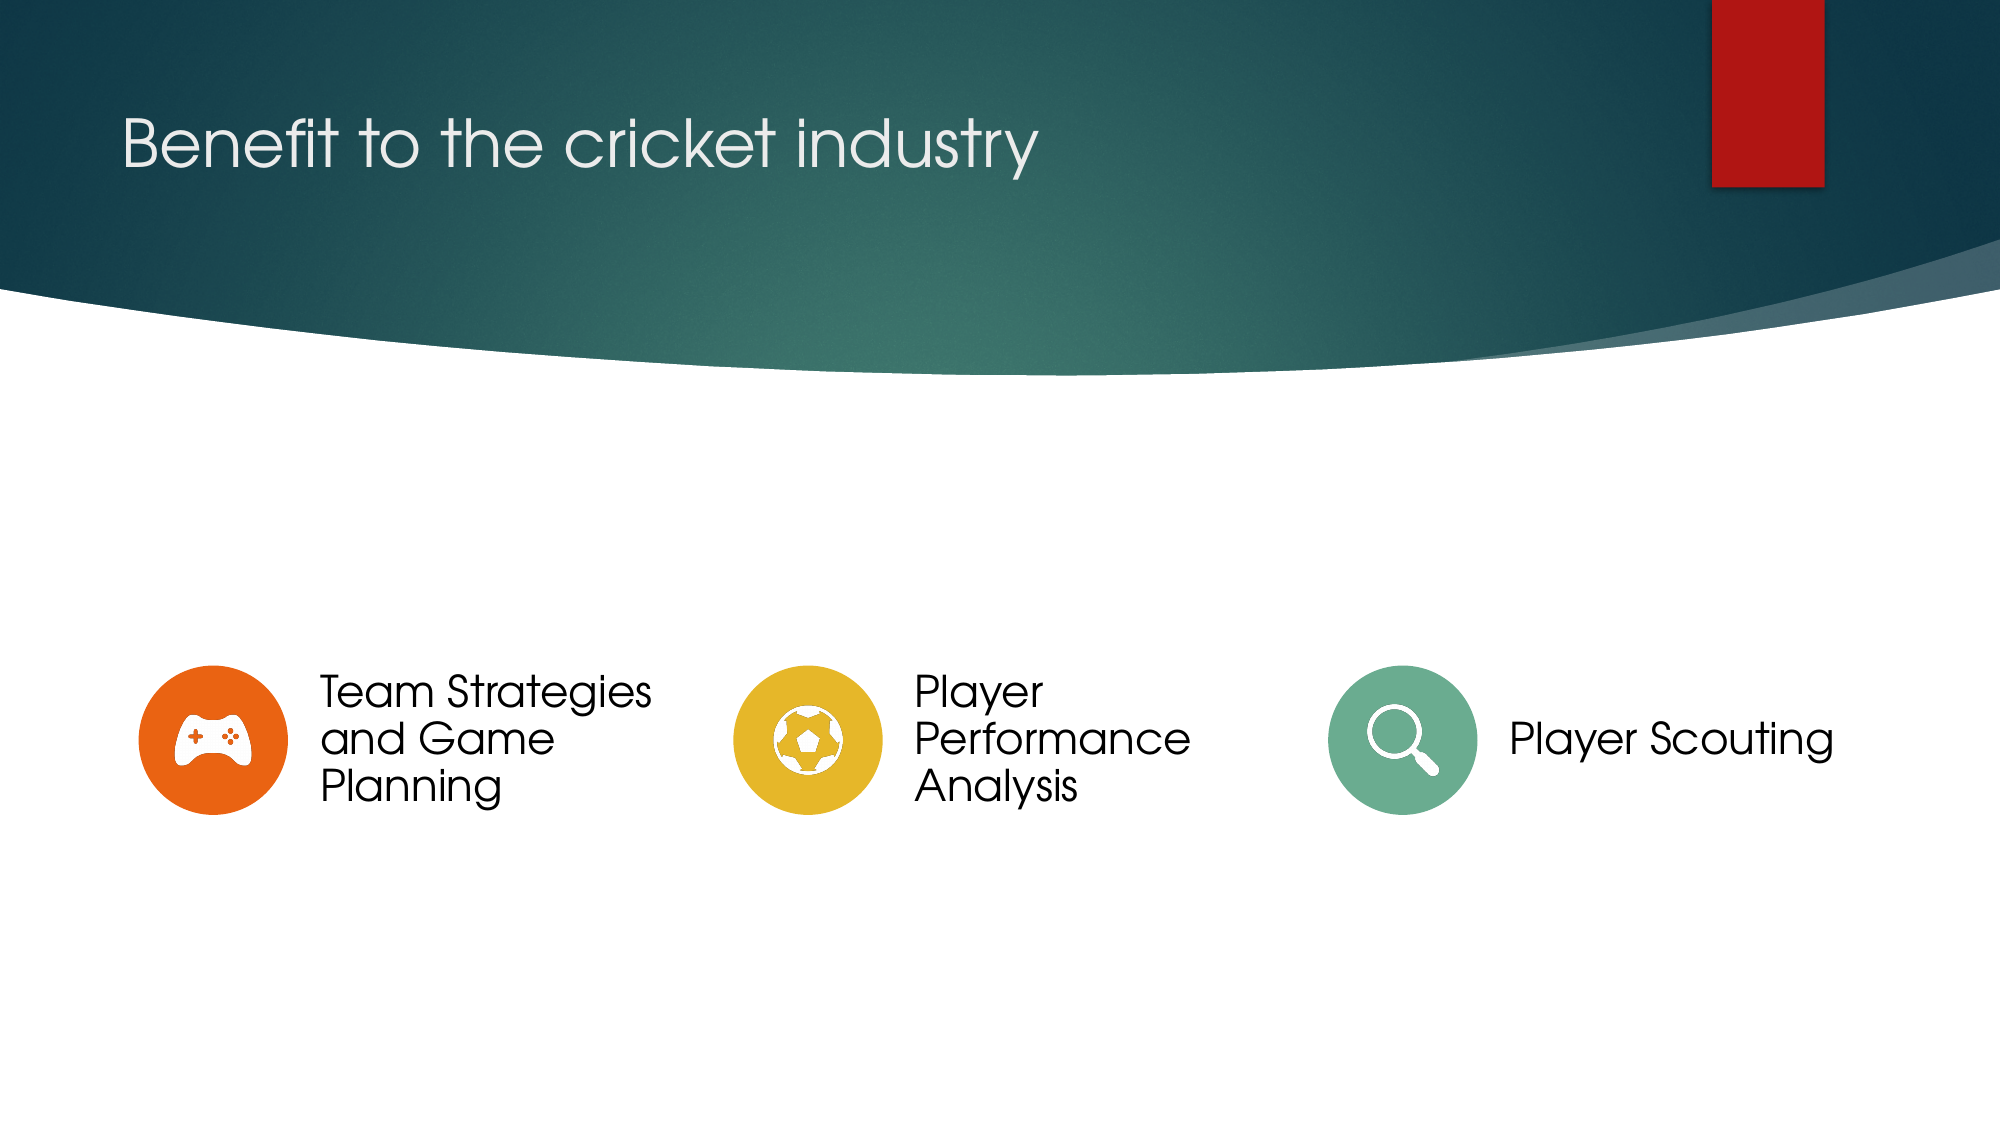

# Benefit to the cricket industry

Team Strategies and Game Planning
Player Performance Analysis
Player Scouting